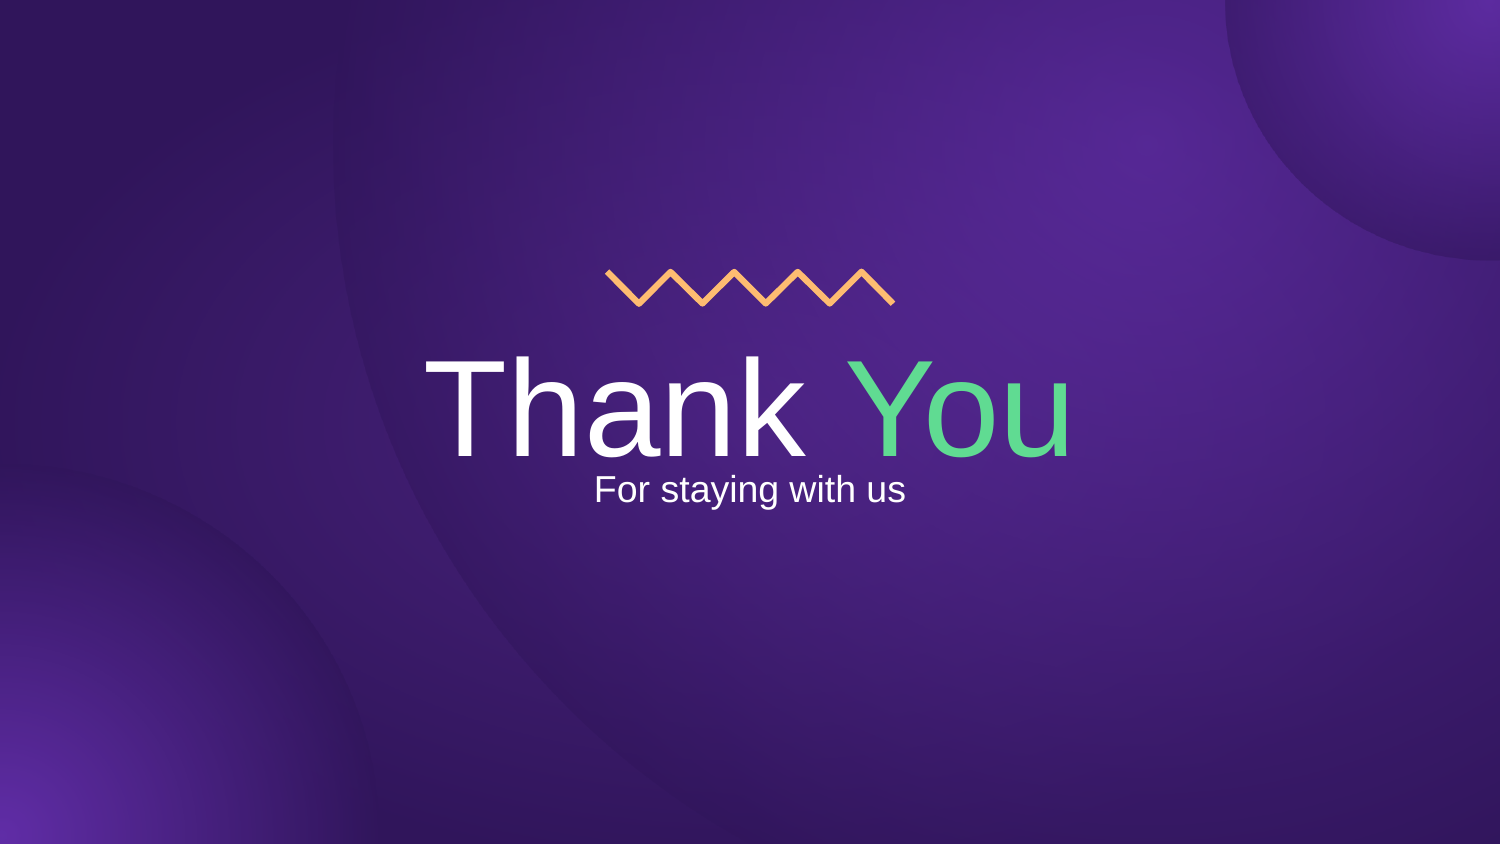

# Thank You
For staying with us